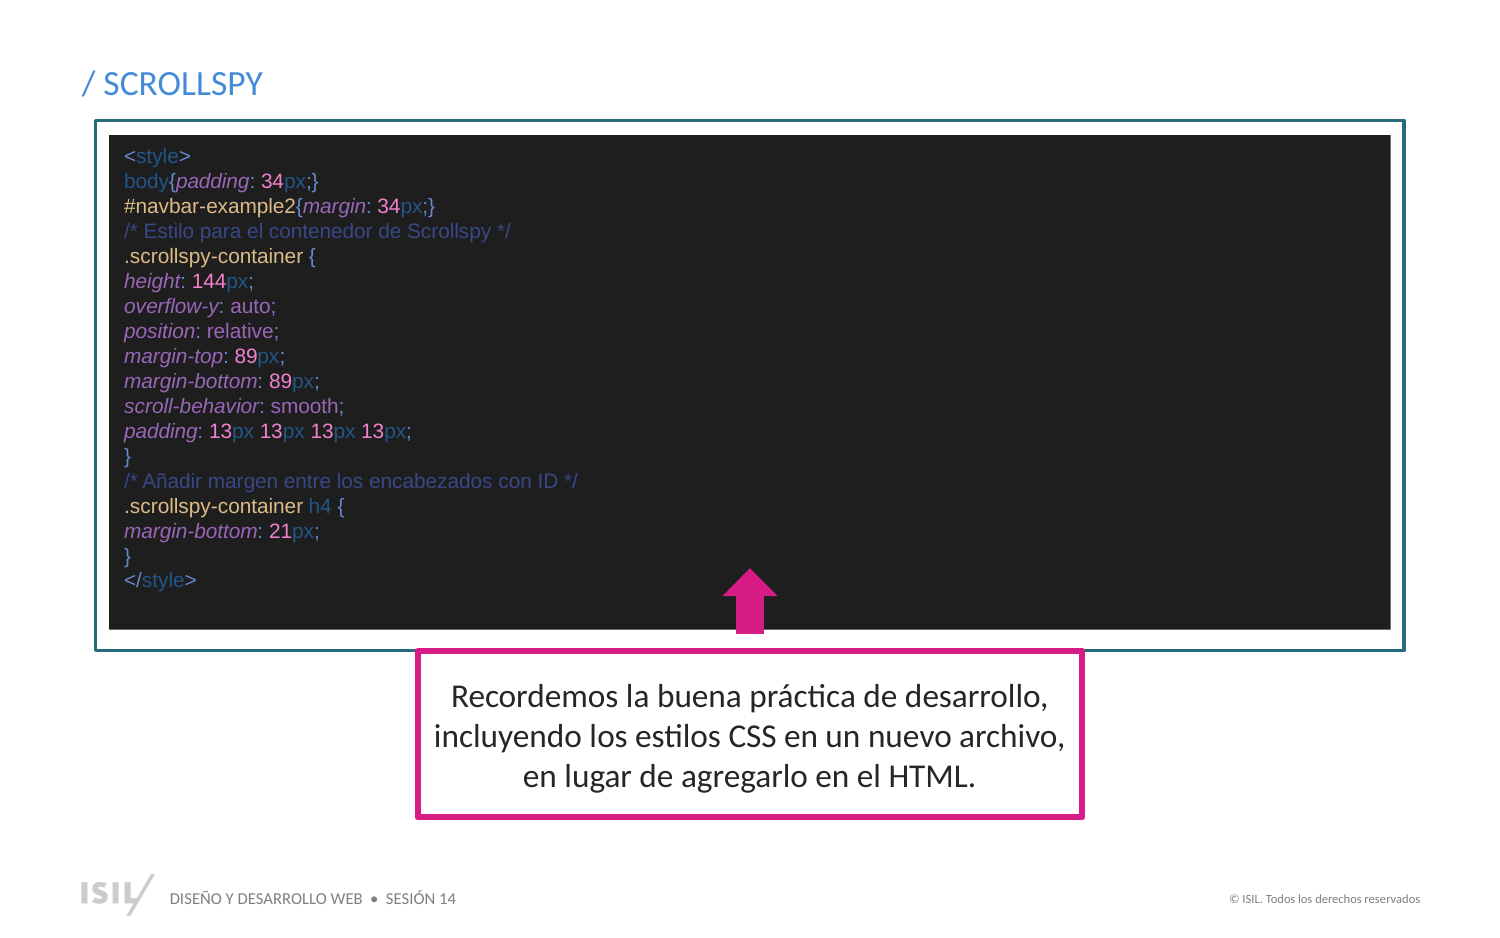

/ SCROLLSPY
V
<style>
body{padding: 34px;}
#navbar-example2{margin: 34px;}
/* Estilo para el contenedor de Scrollspy */
.scrollspy-container {
height: 144px;
overflow-y: auto;
position: relative;
margin-top: 89px;
margin-bottom: 89px;
scroll-behavior: smooth;
padding: 13px 13px 13px 13px;
}
/* Añadir margen entre los encabezados con ID */
.scrollspy-container h4 {
margin-bottom: 21px;
}
</style>

Recordemos la buena práctica de desarrollo, incluyendo los estilos CSS en un nuevo archivo, en lugar de agregarlo en el HTML.